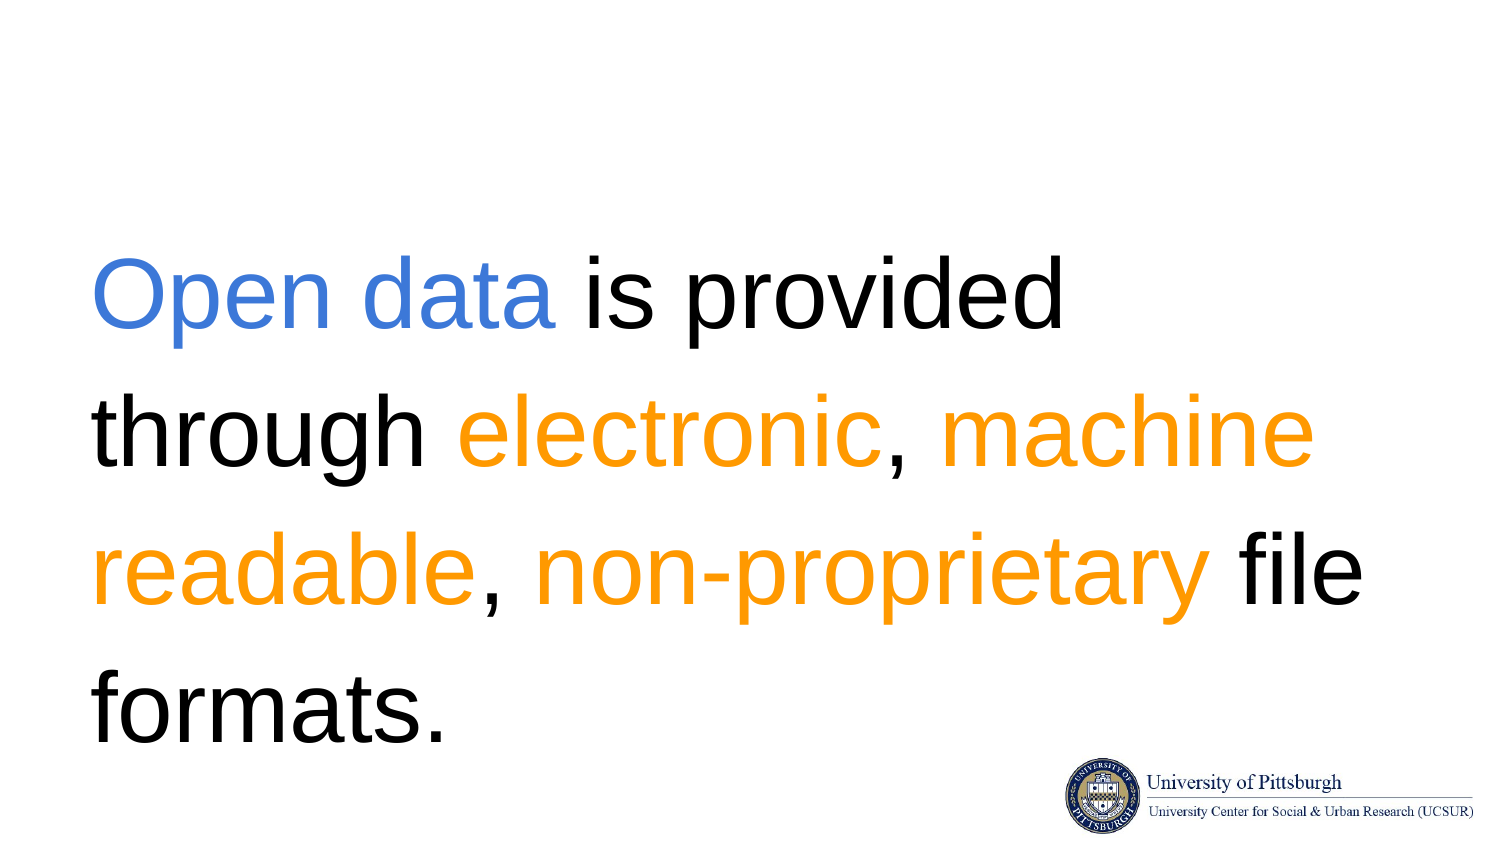

#
Open data is provided through electronic, machine readable, non-proprietary file formats.